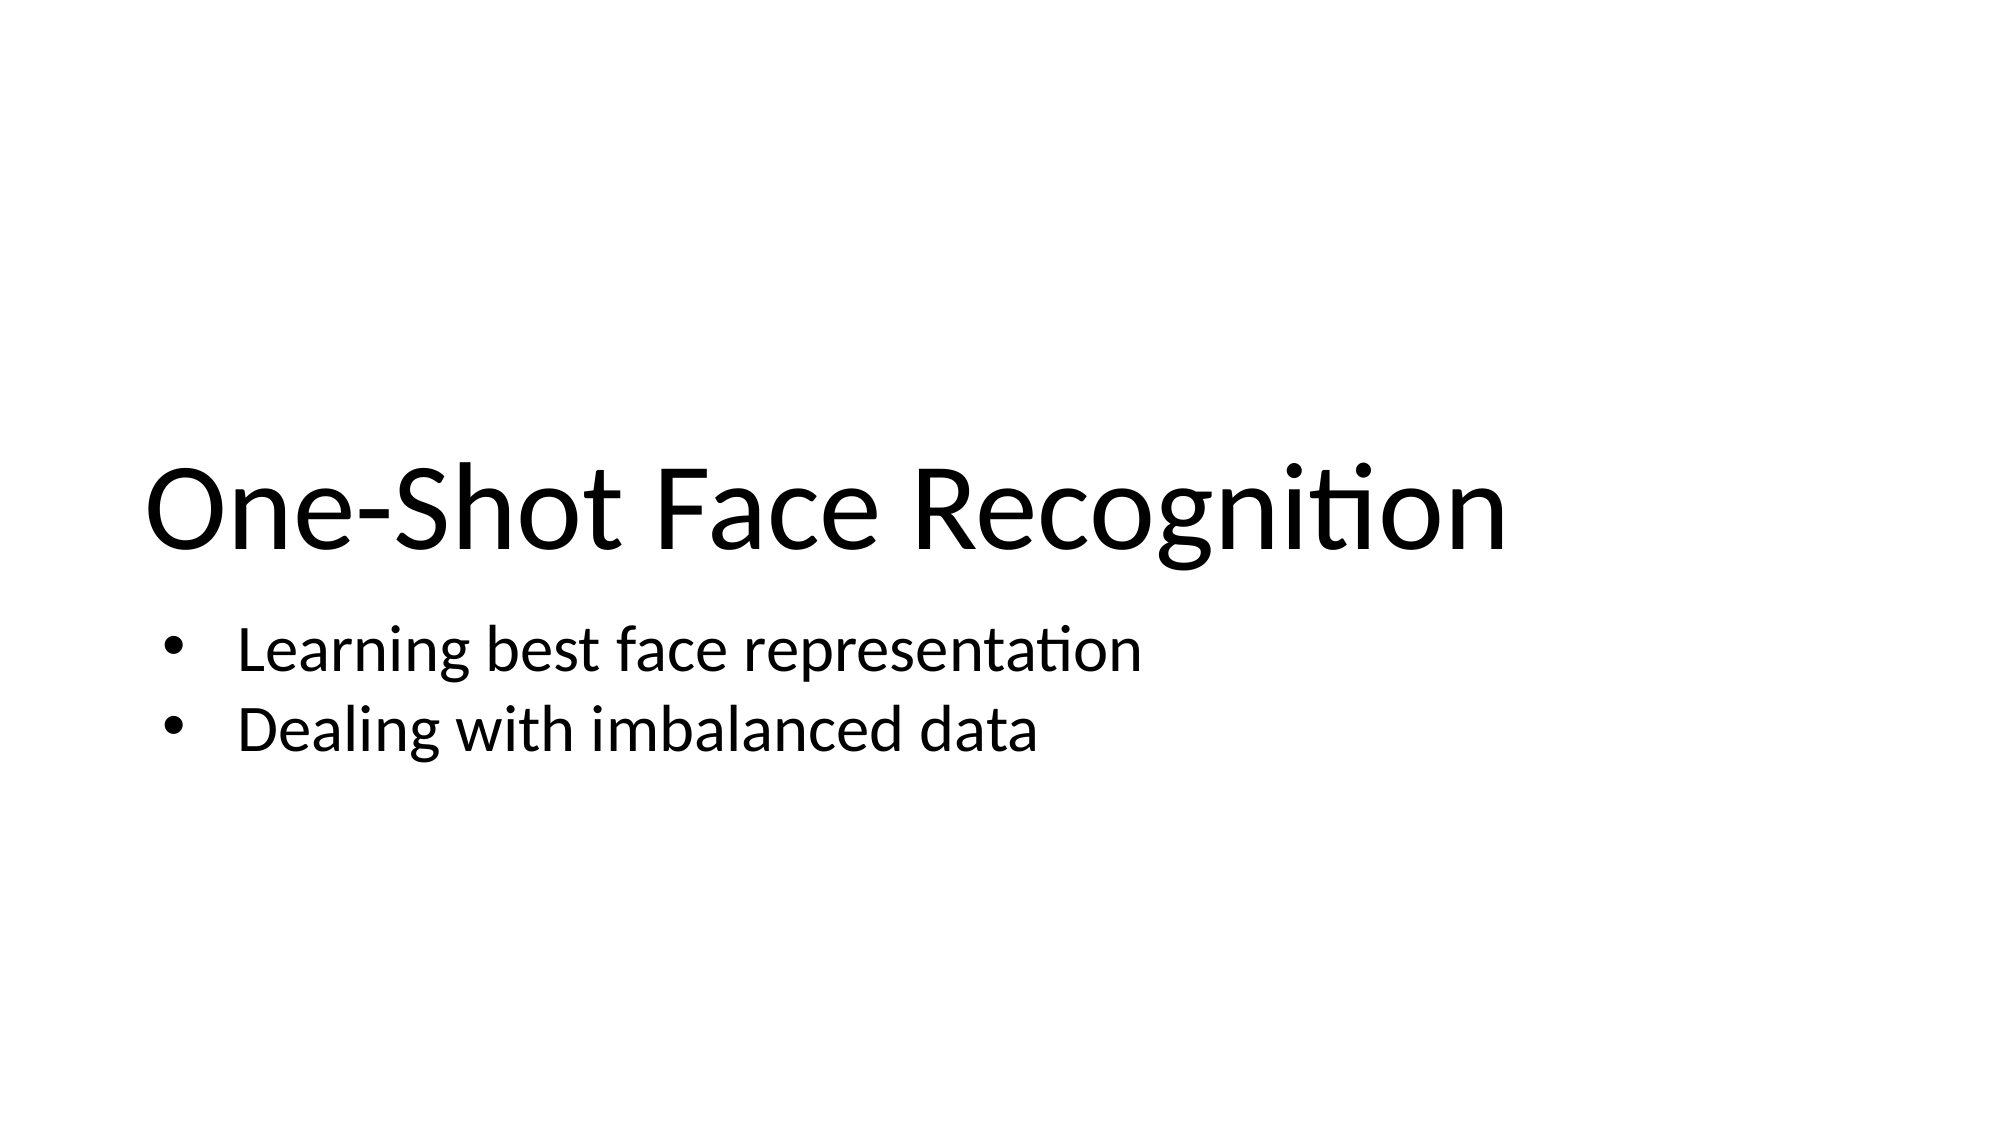

# One-Shot Face Recognition
Learning best face representation
Dealing with imbalanced data